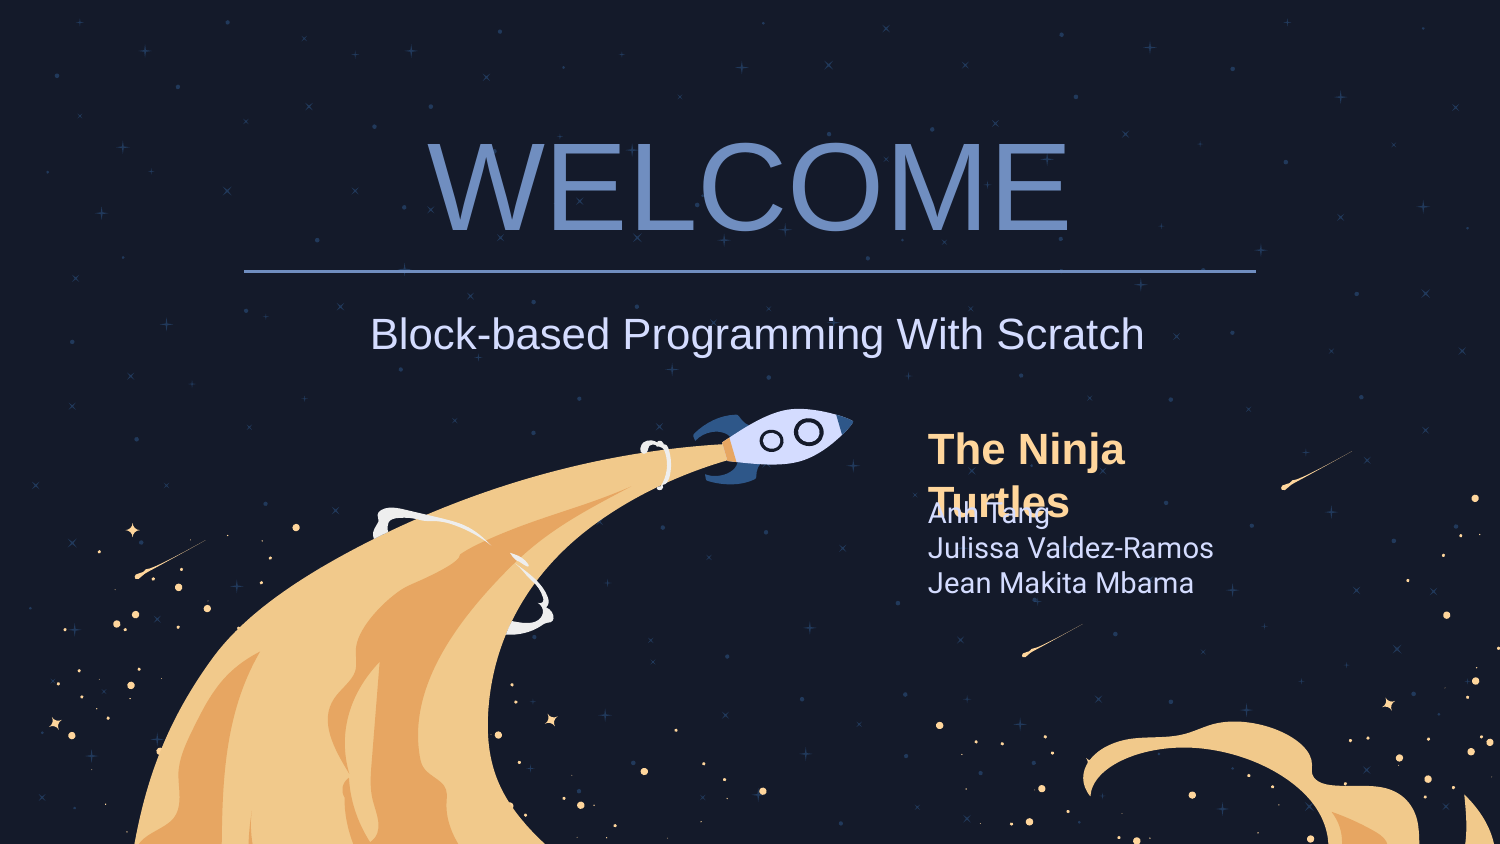

# WELCOME
Block-based Programming With Scratch

The Ninja Turtles
Anh Tang
Julissa Valdez-Ramos
Jean Makita Mbama